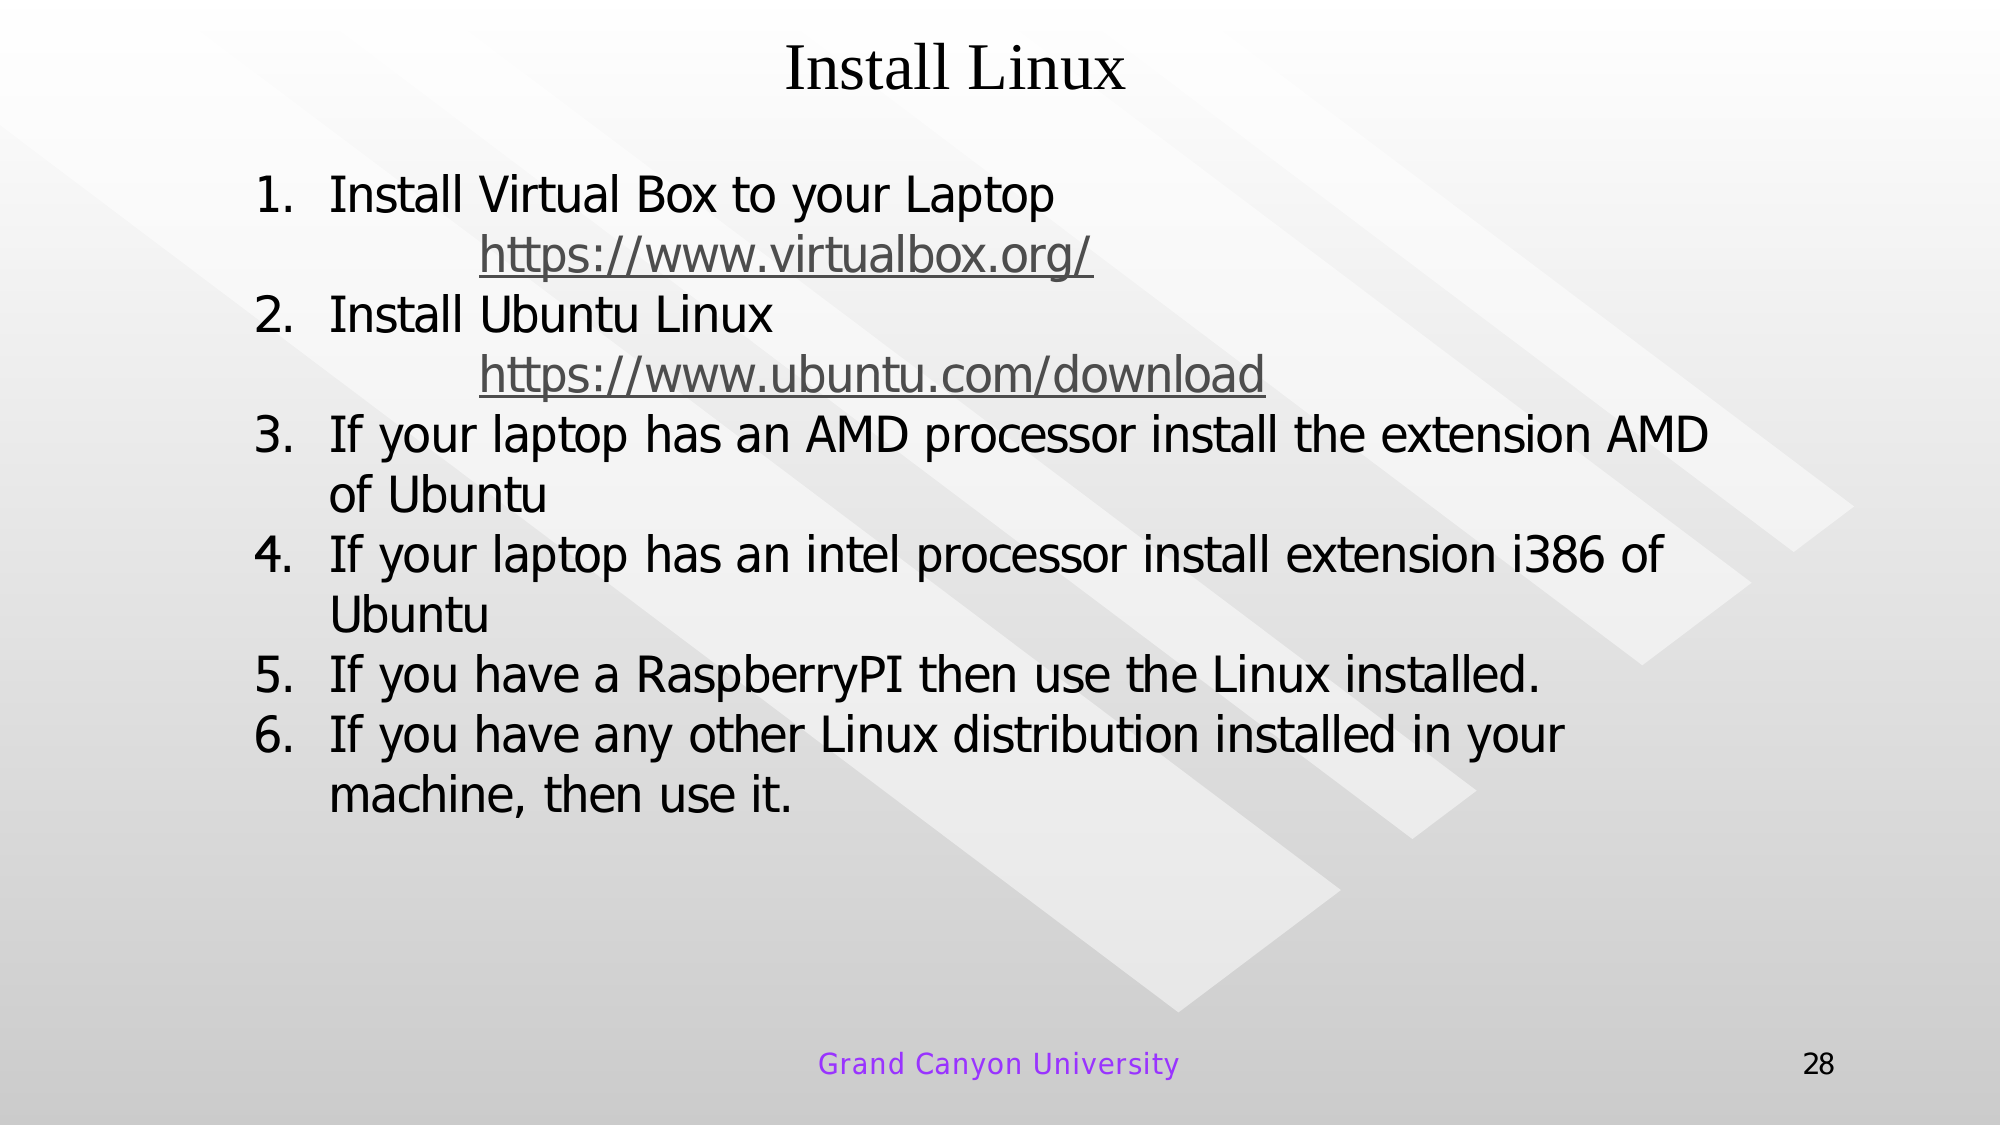

# Install Linux
Install Virtual Box to your Laptop
https://www.virtualbox.org/
Install Ubuntu Linux
https://www.ubuntu.com/download
If your laptop has an AMD processor install the extension AMD of Ubuntu
If your laptop has an intel processor install extension i386 of Ubuntu
If you have a RaspberryPI then use the Linux installed.
If you have any other Linux distribution installed in your machine, then use it.
Grand Canyon University
28